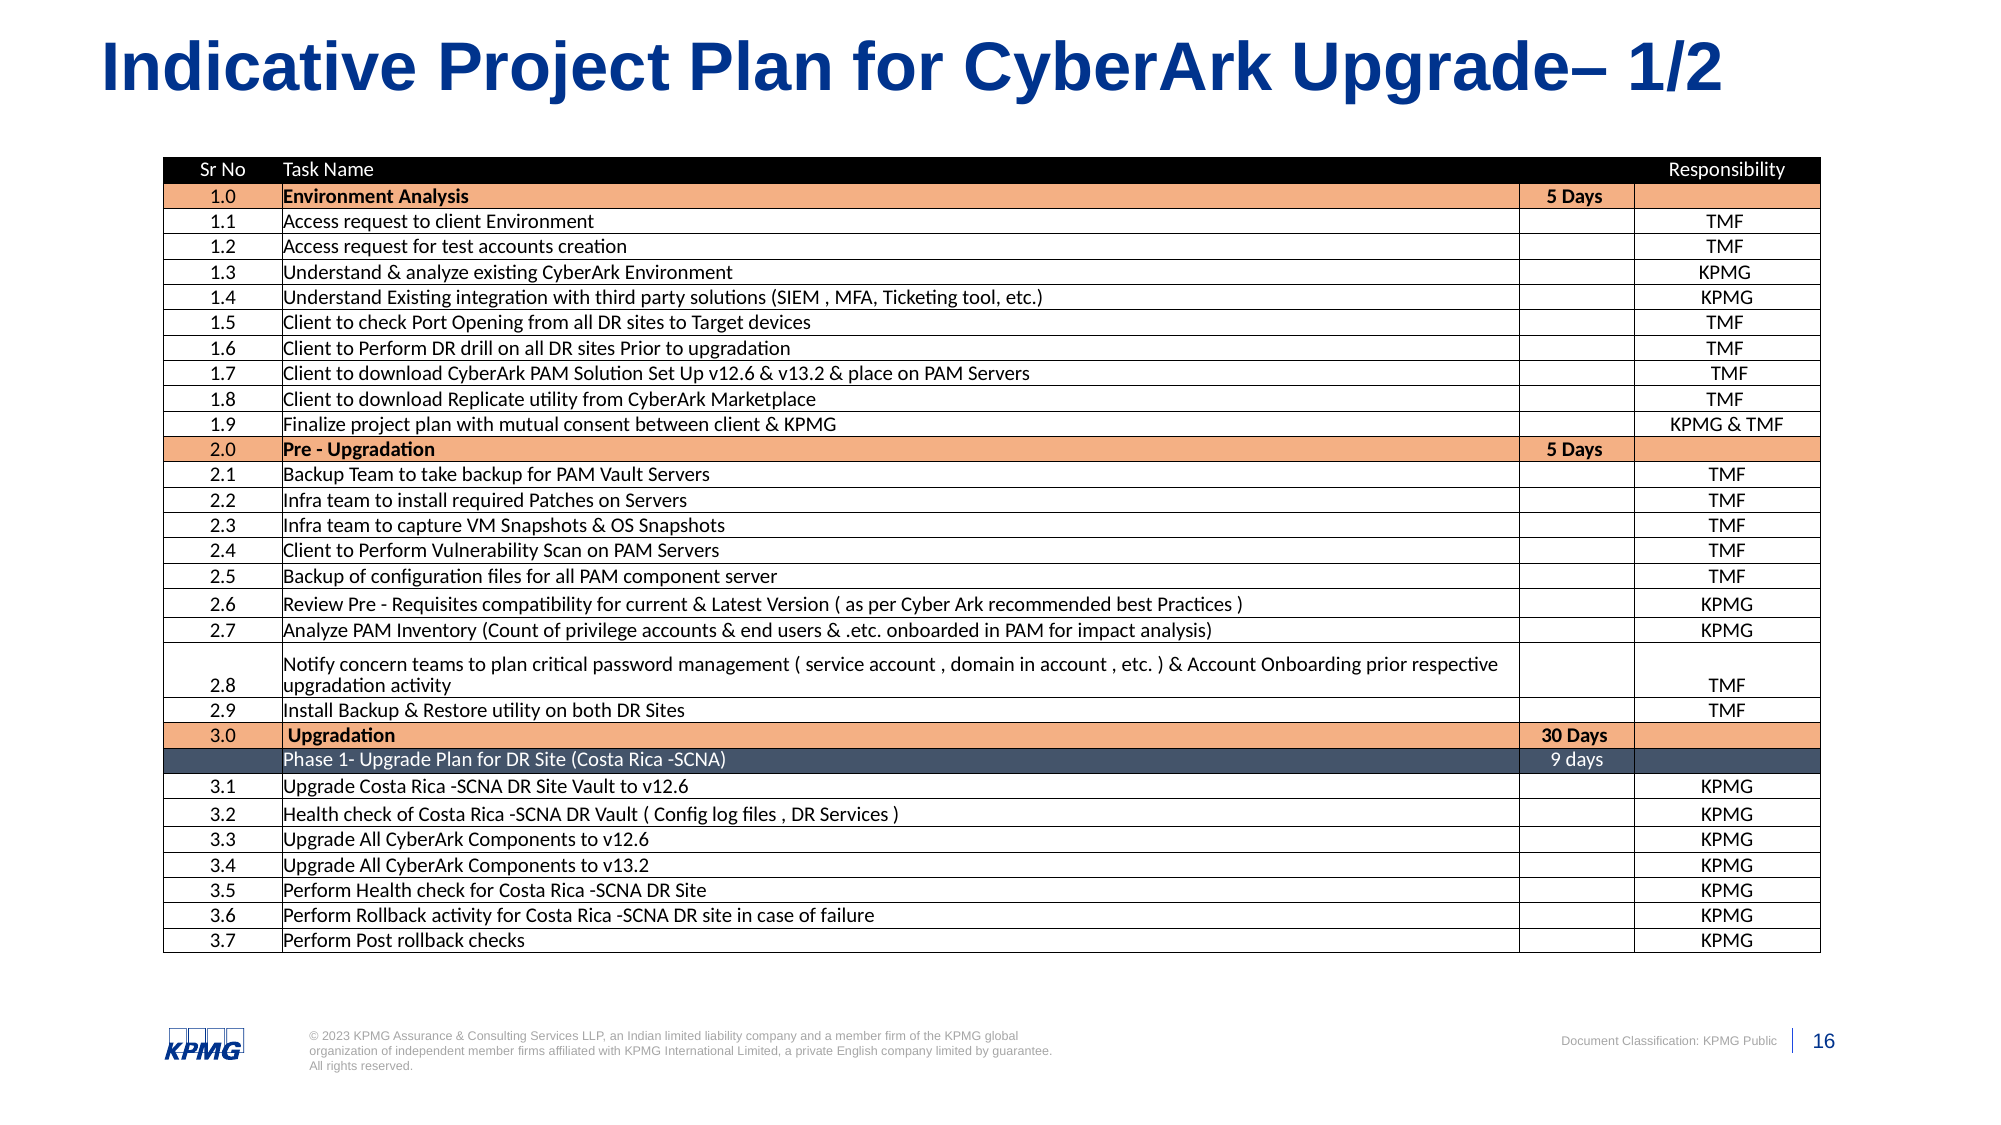

# Indicative Project Plan for CyberArk Upgrade– 1/2
| Sr No | Task Name | Duration | Responsibility |
| --- | --- | --- | --- |
| 1.0 | Environment Analysis | 5 Days |  |
| 1.1 | Access request to client Environment |  | TMF |
| 1.2 | Access request for test accounts creation |  | TMF |
| 1.3 | Understand & analyze existing CyberArk Environment |  | KPMG |
| 1.4 | Understand Existing integration with third party solutions (SIEM , MFA, Ticketing tool, etc.) |  | KPMG |
| 1.5 | Client to check Port Opening from all DR sites to Target devices |  | TMF |
| 1.6 | Client to Perform DR drill on all DR sites Prior to upgradation |  | TMF |
| 1.7 | Client to download CyberArk PAM Solution Set Up v12.6 & v13.2 & place on PAM Servers |  | TMF |
| 1.8 | Client to download Replicate utility from CyberArk Marketplace |  | TMF |
| 1.9 | Finalize project plan with mutual consent between client & KPMG |  | KPMG & TMF |
| 2.0 | Pre - Upgradation | 5 Days |  |
| 2.1 | Backup Team to take backup for PAM Vault Servers |  | TMF |
| 2.2 | Infra team to install required Patches on Servers |  | TMF |
| 2.3 | Infra team to capture VM Snapshots & OS Snapshots |  | TMF |
| 2.4 | Client to Perform Vulnerability Scan on PAM Servers |  | TMF |
| 2.5 | Backup of configuration files for all PAM component server |  | TMF |
| 2.6 | Review Pre - Requisites compatibility for current & Latest Version ( as per Cyber Ark recommended best Practices ) |  | KPMG |
| 2.7 | Analyze PAM Inventory (Count of privilege accounts & end users & .etc. onboarded in PAM for impact analysis) |  | KPMG |
| 2.8 | Notify concern teams to plan critical password management ( service account , domain in account , etc. ) & Account Onboarding prior respective upgradation activity |  | TMF |
| 2.9 | Install Backup & Restore utility on both DR Sites |  | TMF |
| 3.0 | Upgradation | 30 Days |  |
|  | Phase 1- Upgrade Plan for DR Site (Costa Rica -SCNA) | 9 days |  |
| 3.1 | Upgrade Costa Rica -SCNA DR Site Vault to v12.6 |  | KPMG |
| 3.2 | Health check of Costa Rica -SCNA DR Vault ( Config log files , DR Services ) |  | KPMG |
| 3.3 | Upgrade All CyberArk Components to v12.6 |  | KPMG |
| 3.4 | Upgrade All CyberArk Components to v13.2 |  | KPMG |
| 3.5 | Perform Health check for Costa Rica -SCNA DR Site |  | KPMG |
| 3.6 | Perform Rollback activity for Costa Rica -SCNA DR site in case of failure |  | KPMG |
| 3.7 | Perform Post rollback checks |  | KPMG |